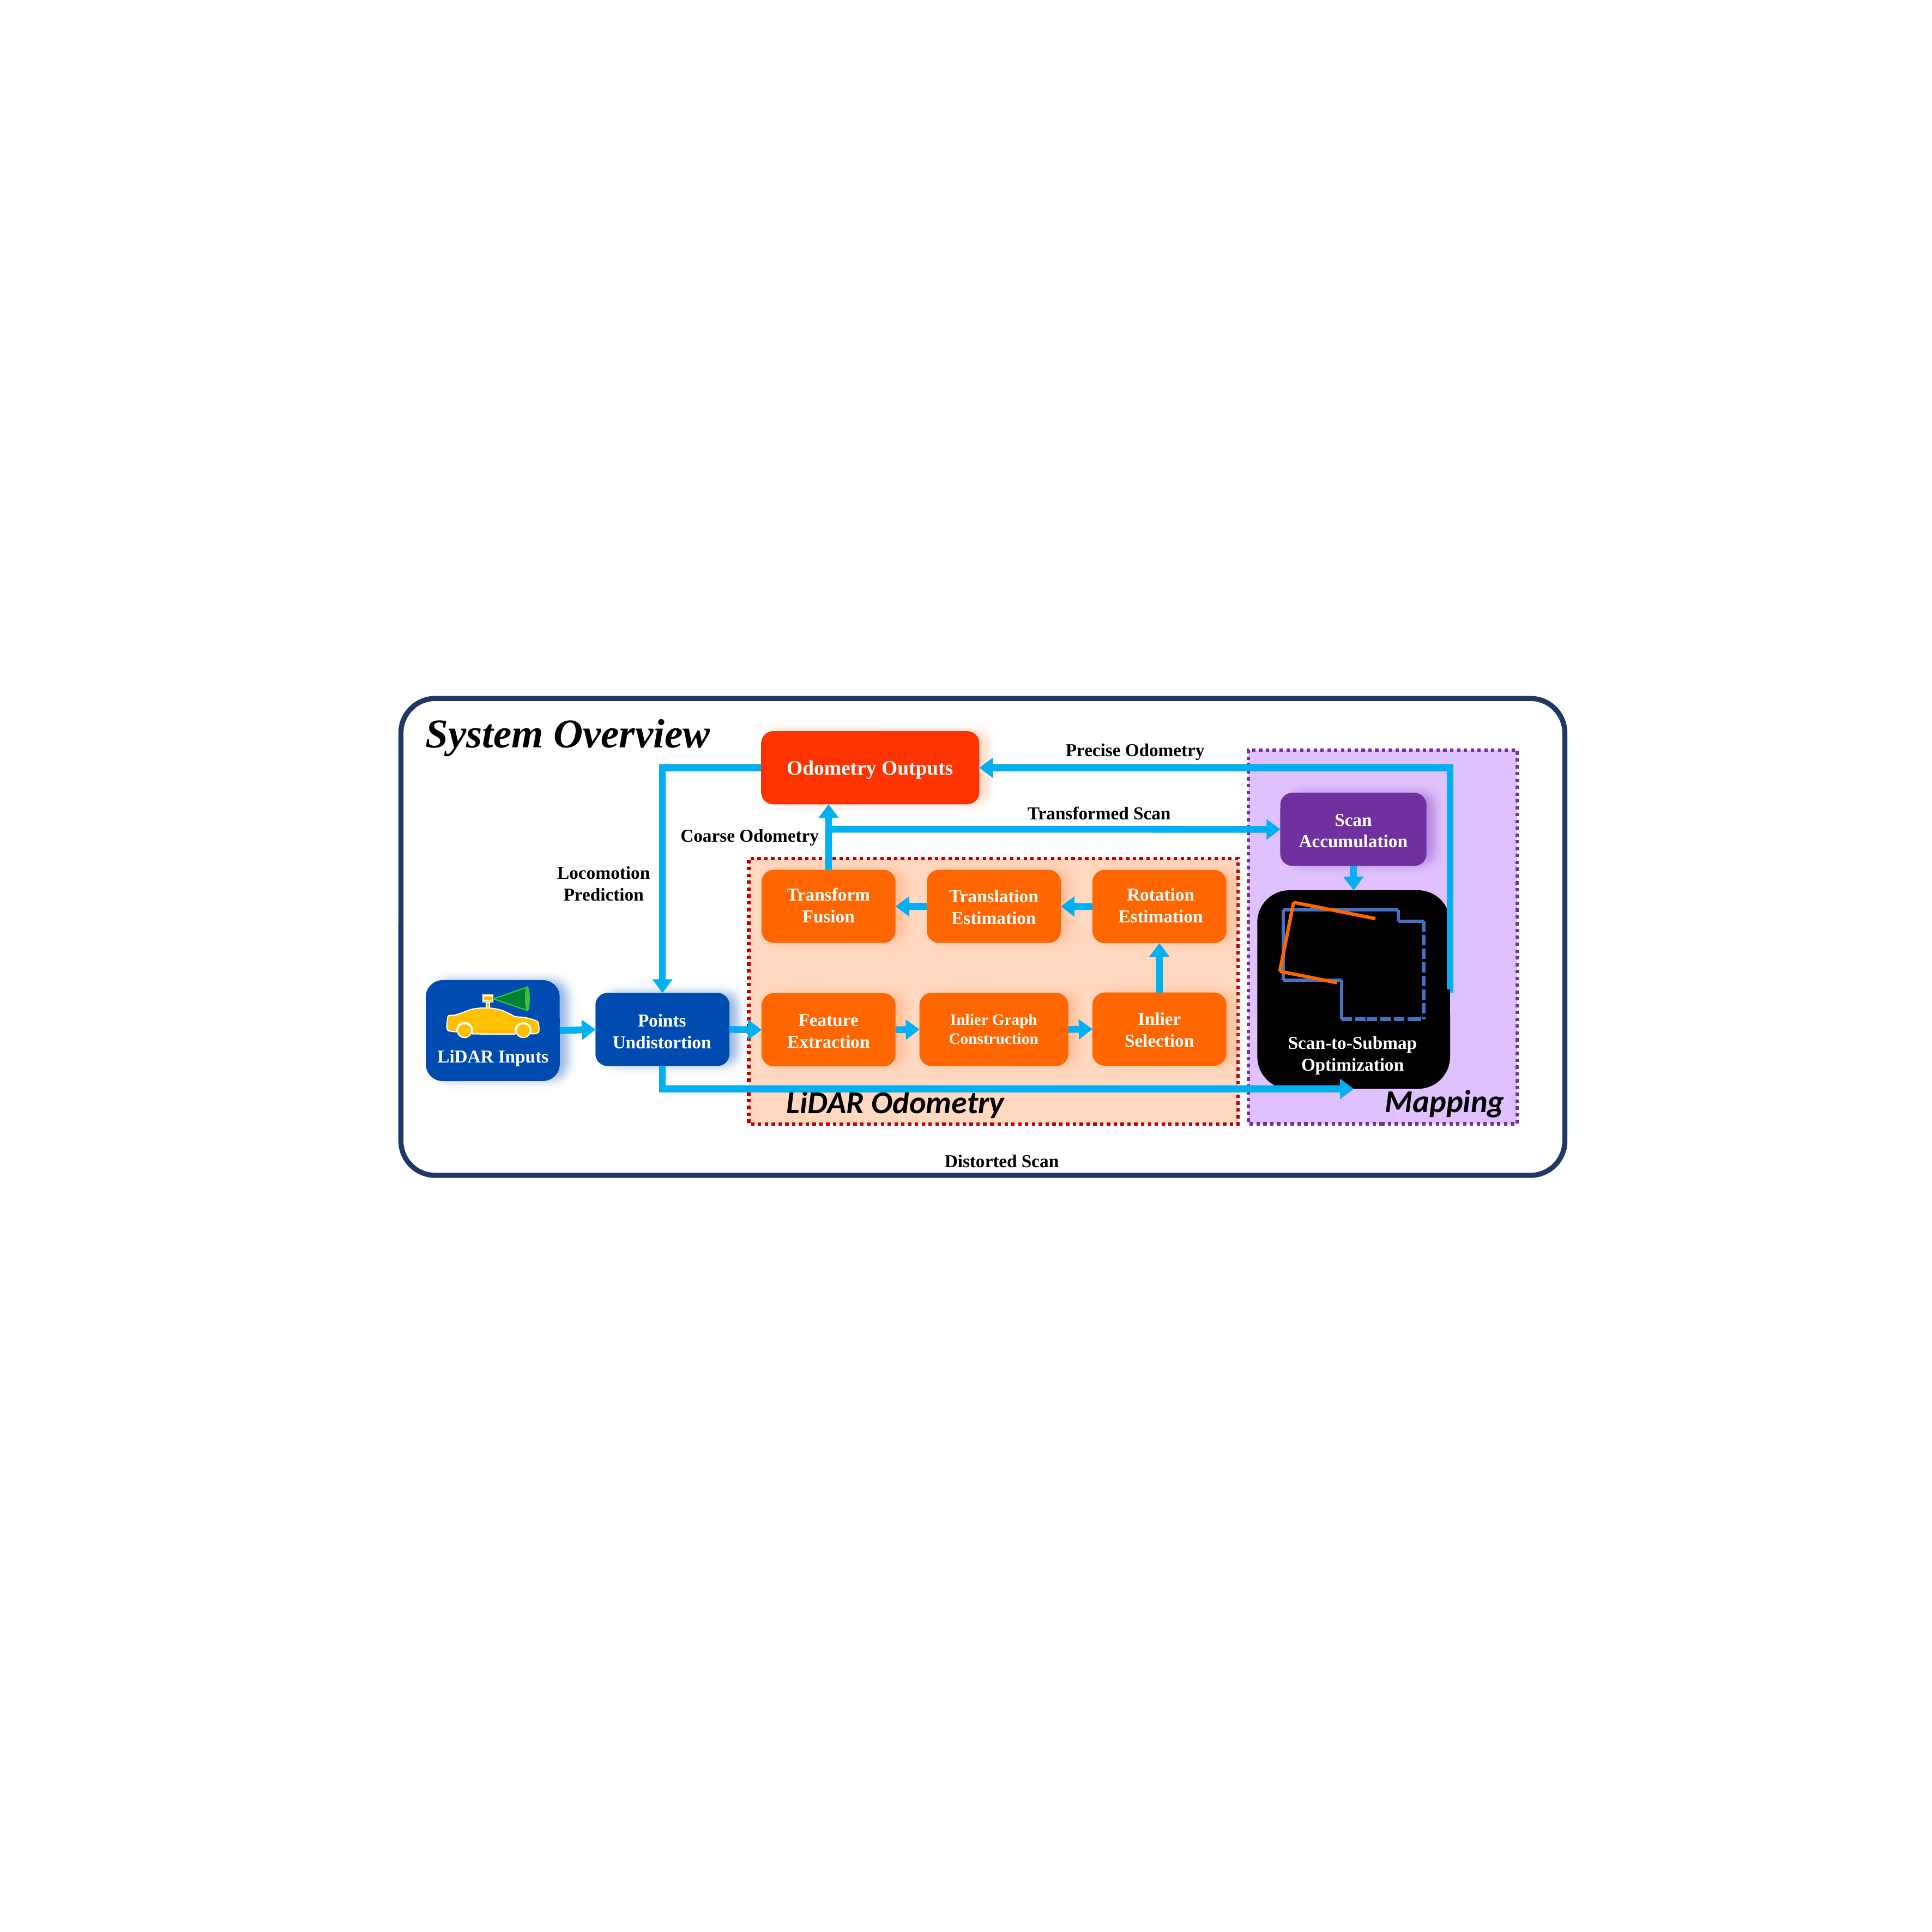

System Overview

Precise Odometry
Odometry Outputs

Transformed Scan
Scan Accumulation
Coarse Odometry
Locomotion Prediction

Transform
Fusion
Rotation Estimation
Translation Estimation

Inlier
Selection
Feature Extraction
Points
Undistortion
Inlier Graph
Construction
Scan-to-Submap
Optimization
LiDAR Inputs
Mapping
LiDAR Odometry
Distorted Scan